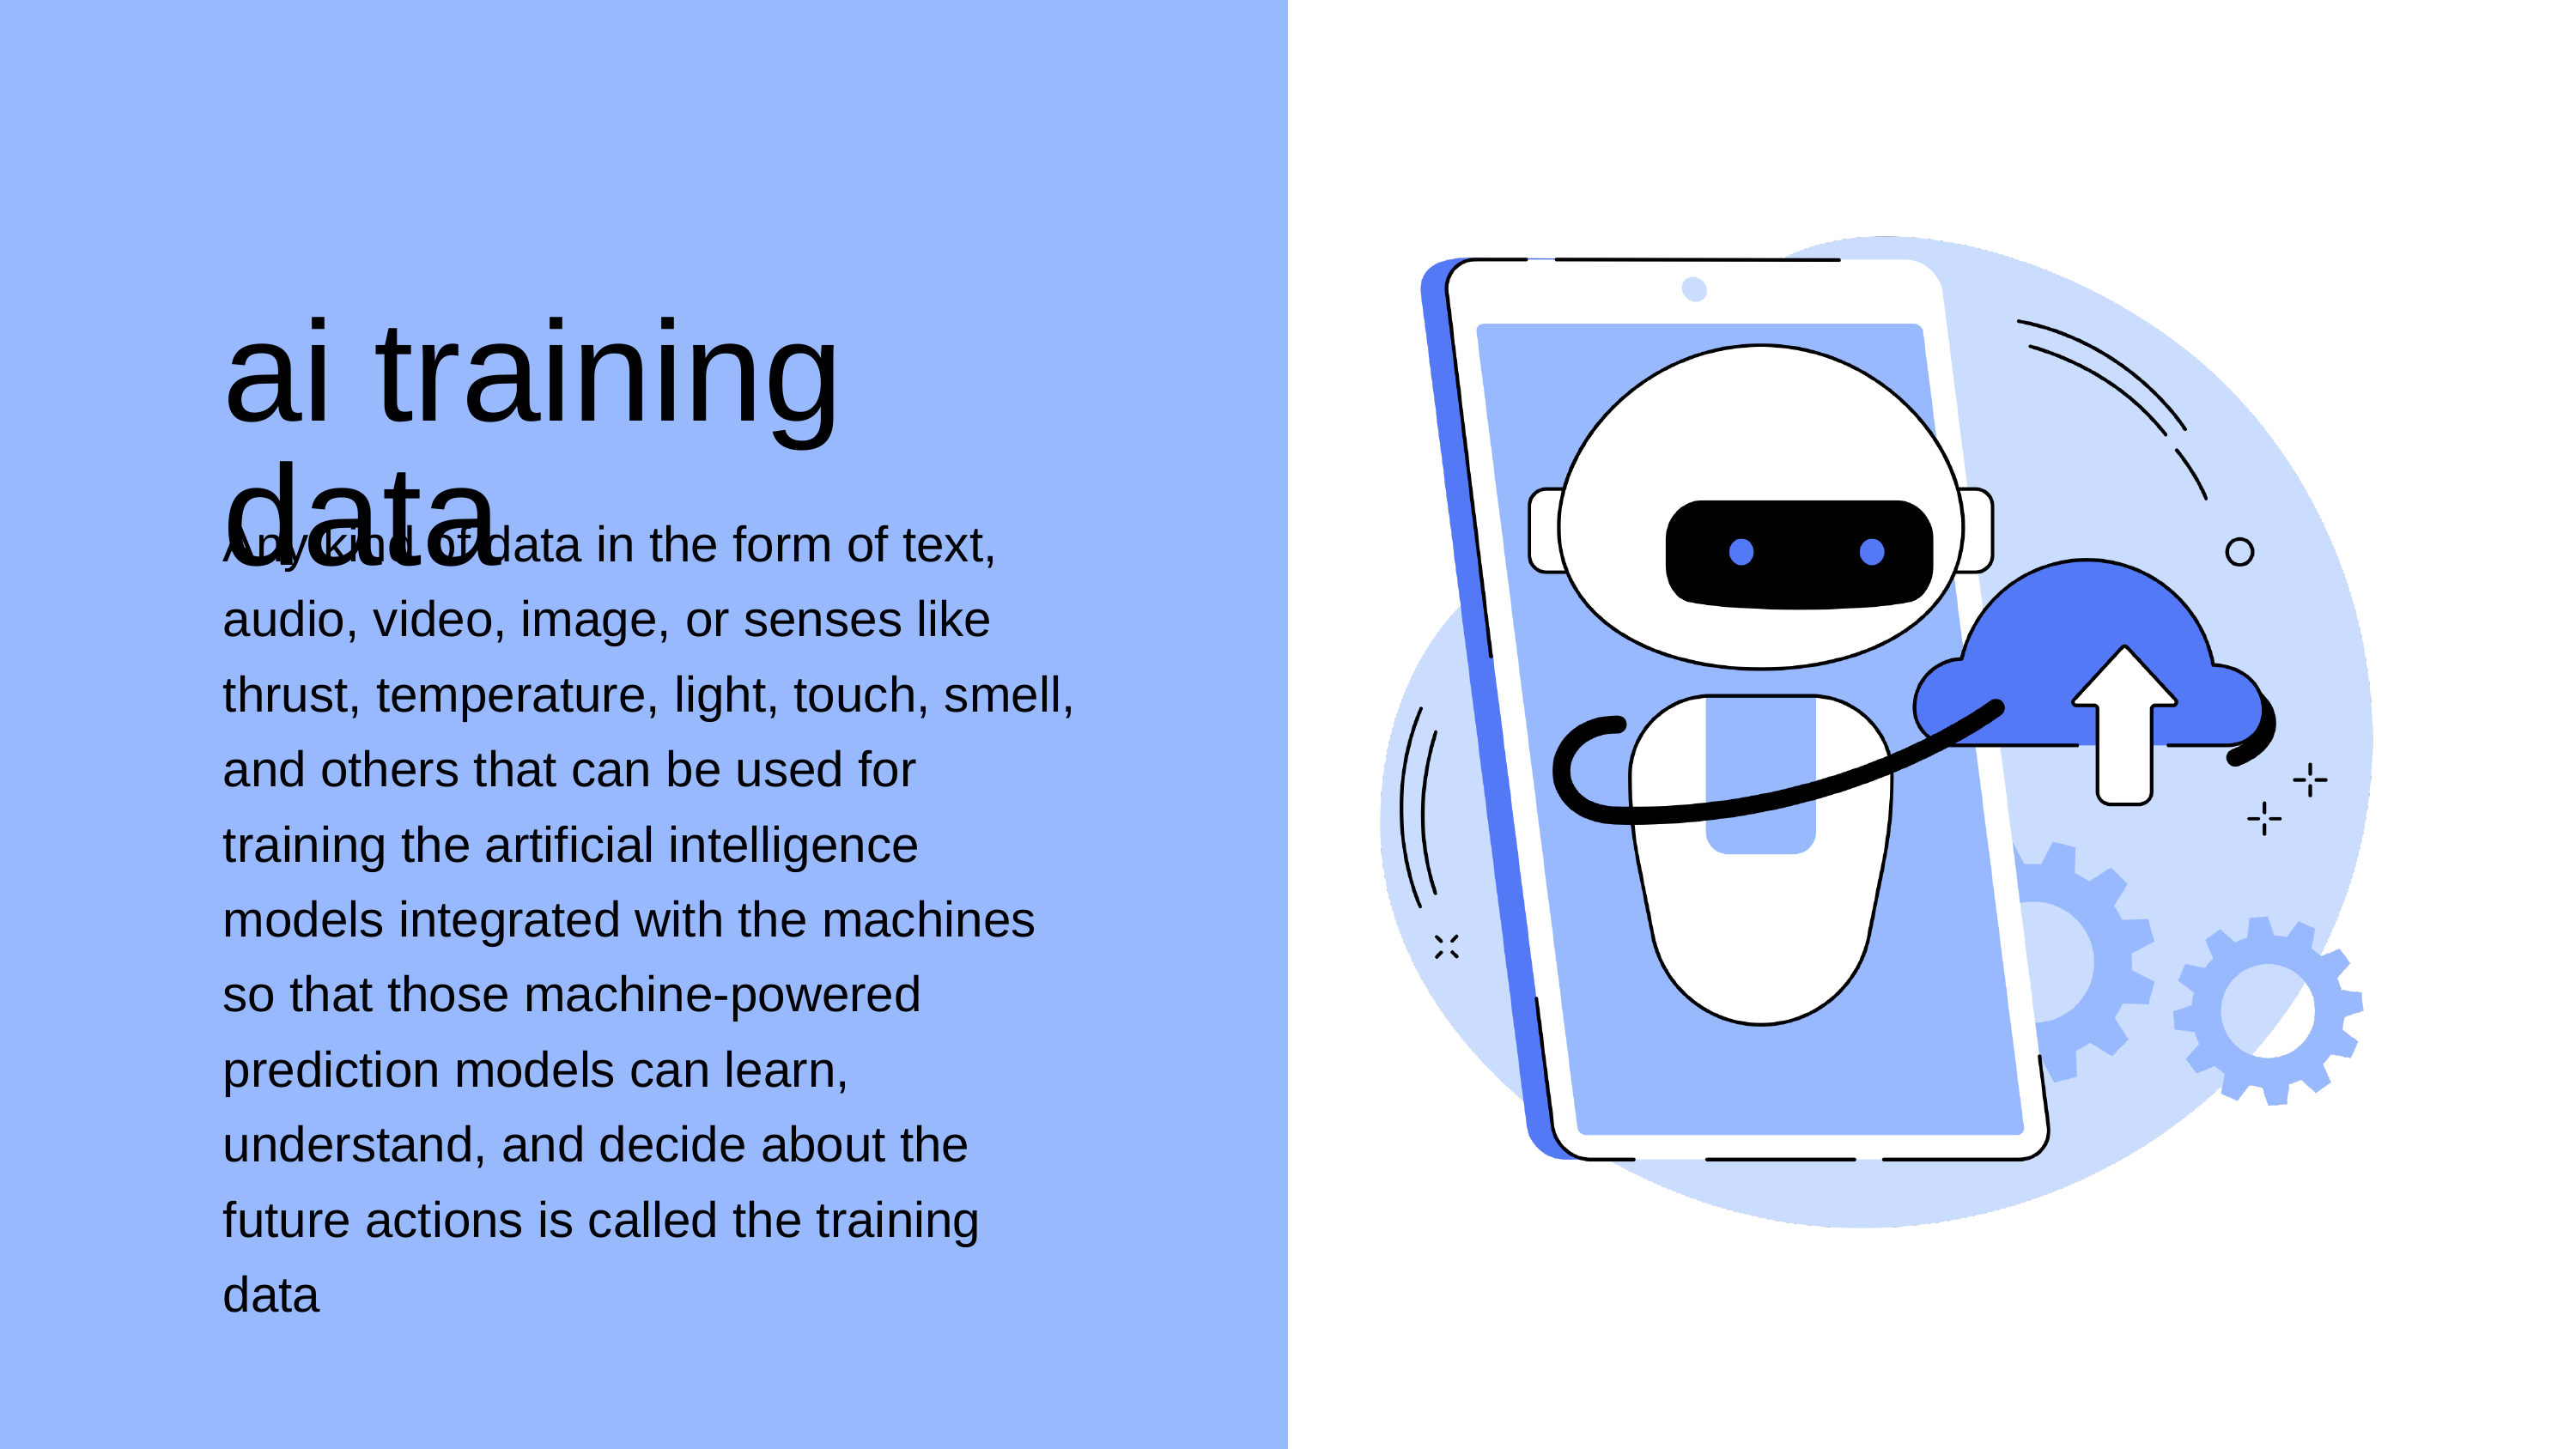

ai training data
Any kind of data in the form of text, audio, video, image, or senses like thrust, temperature, light, touch, smell, and others that can be used for training the artificial intelligence models integrated with the machines so that those machine-powered prediction models can learn, understand, and decide about the future actions is called the training data